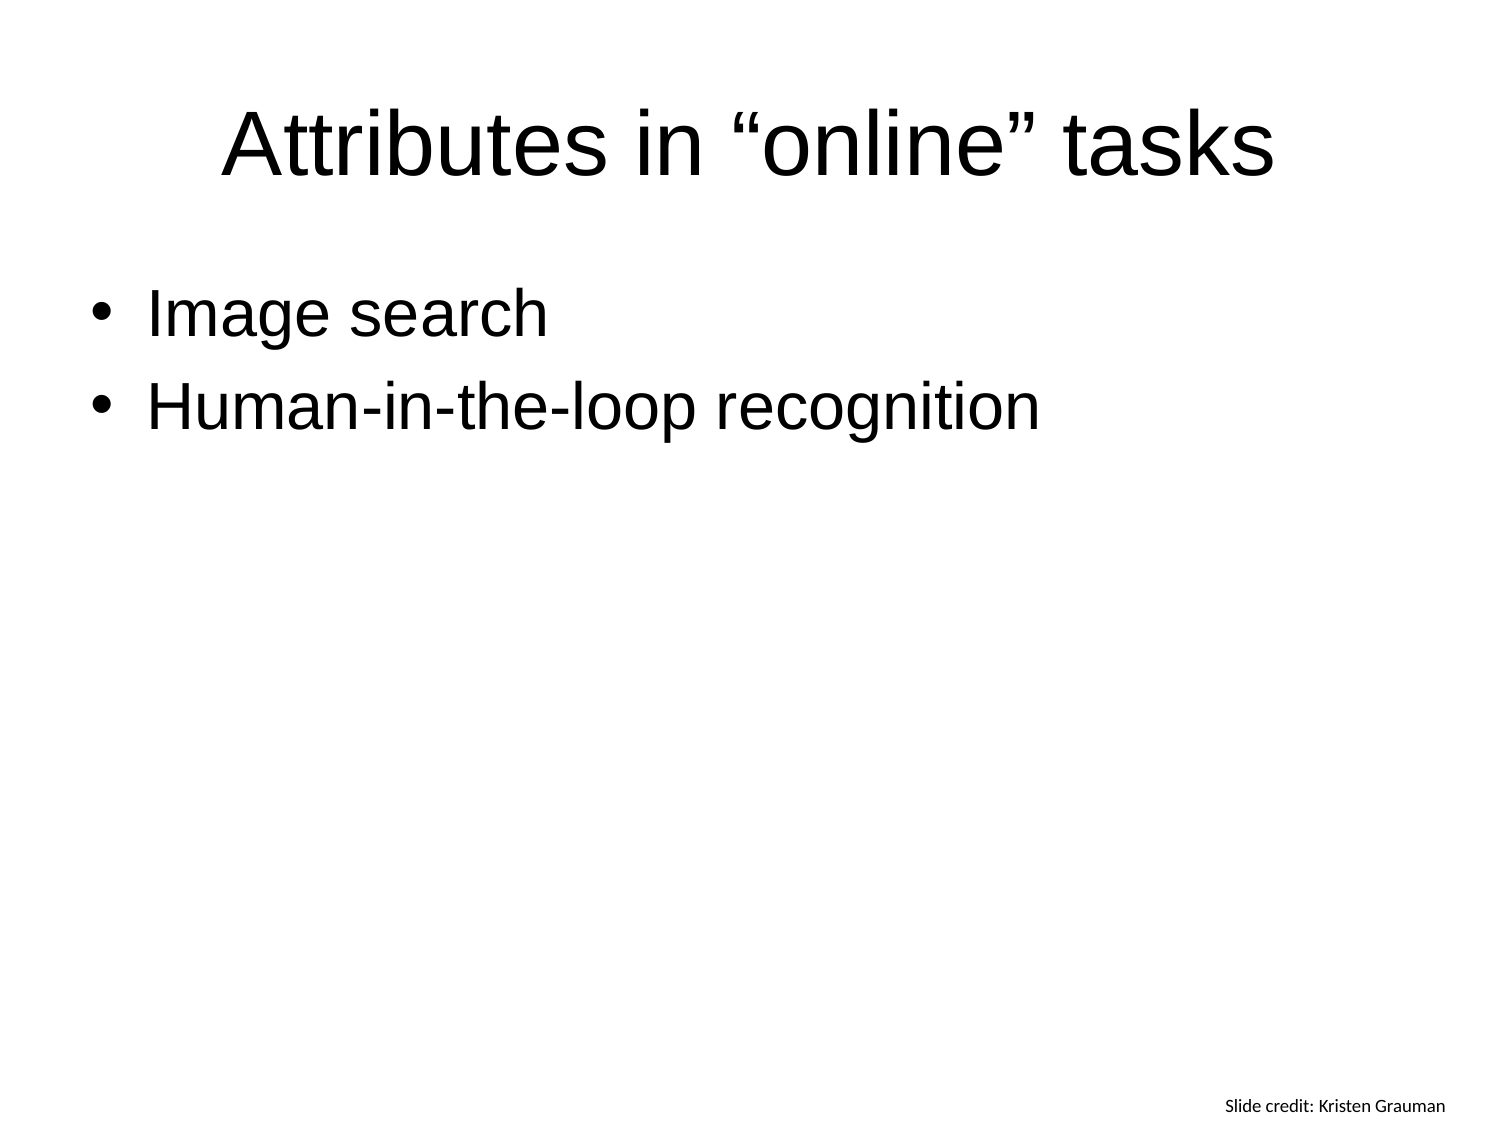

# Attributes in “online” tasks
Image search
Human-in-the-loop recognition
Slide credit: Kristen Grauman